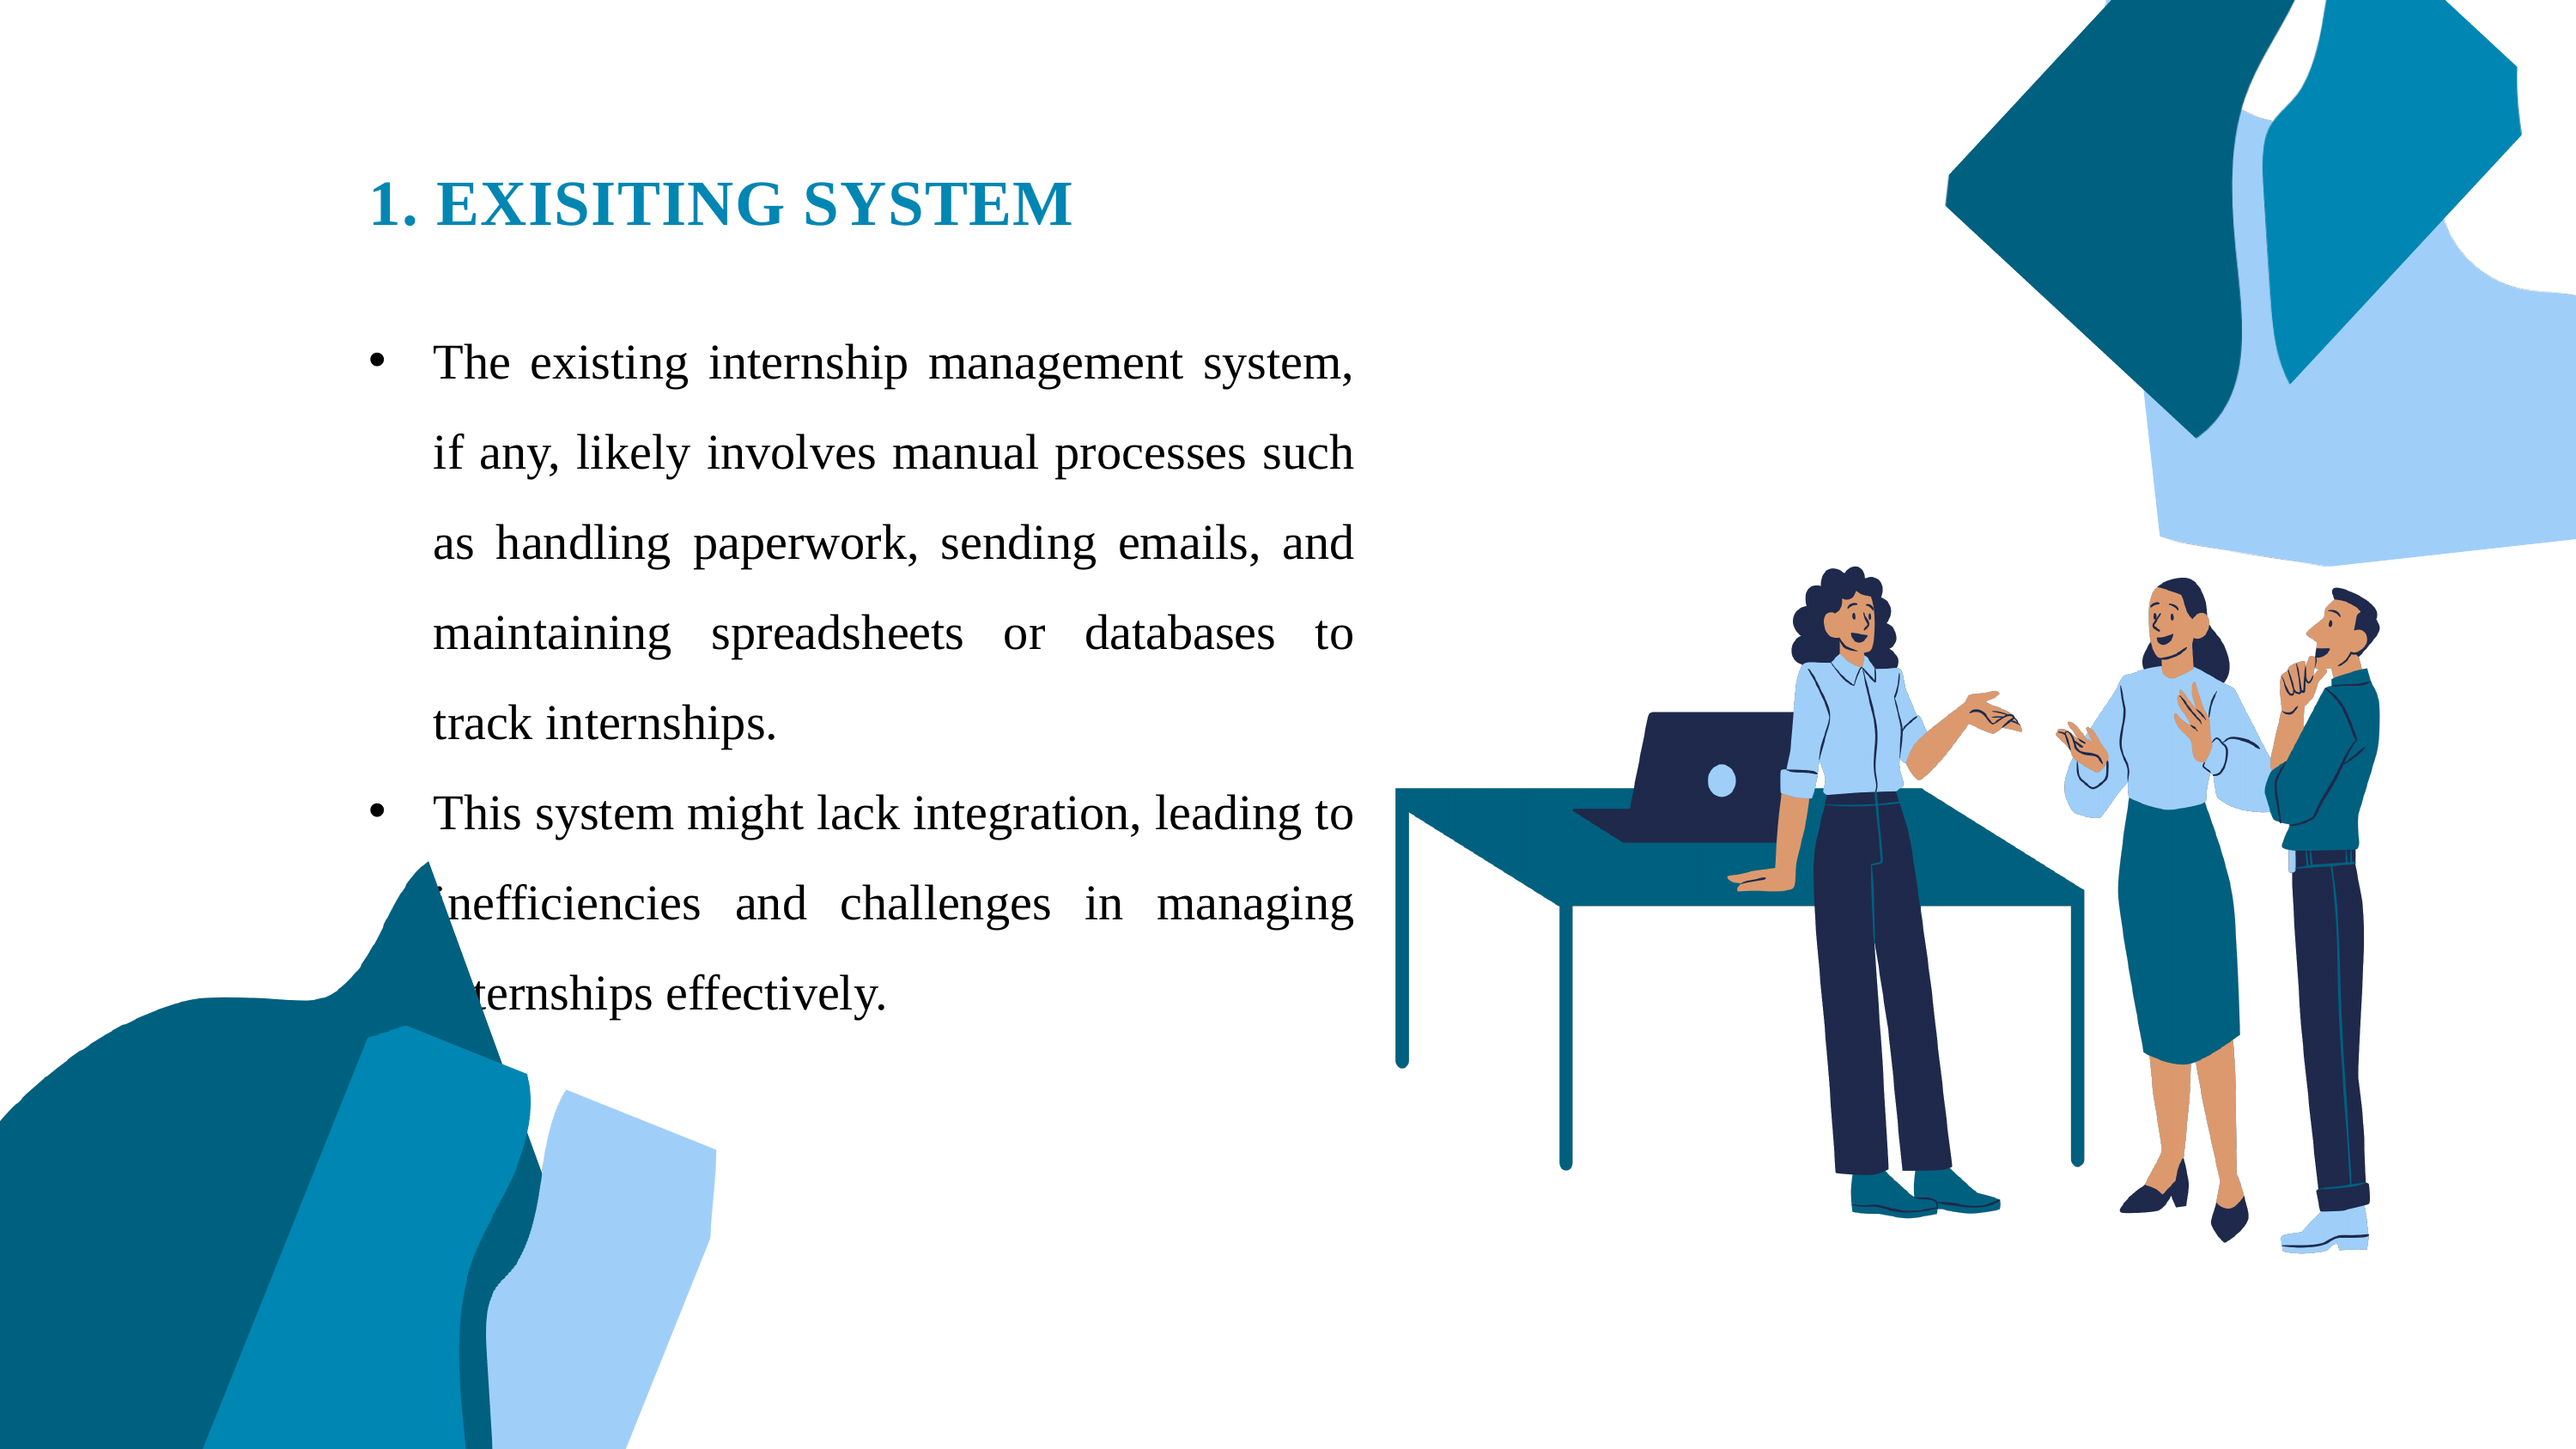

1. EXISITING SYSTEM
The existing internship management system, if any, likely involves manual processes such as handling paperwork, sending emails, and maintaining spreadsheets or databases to track internships.
This system might lack integration, leading to inefficiencies and challenges in managing internships effectively.